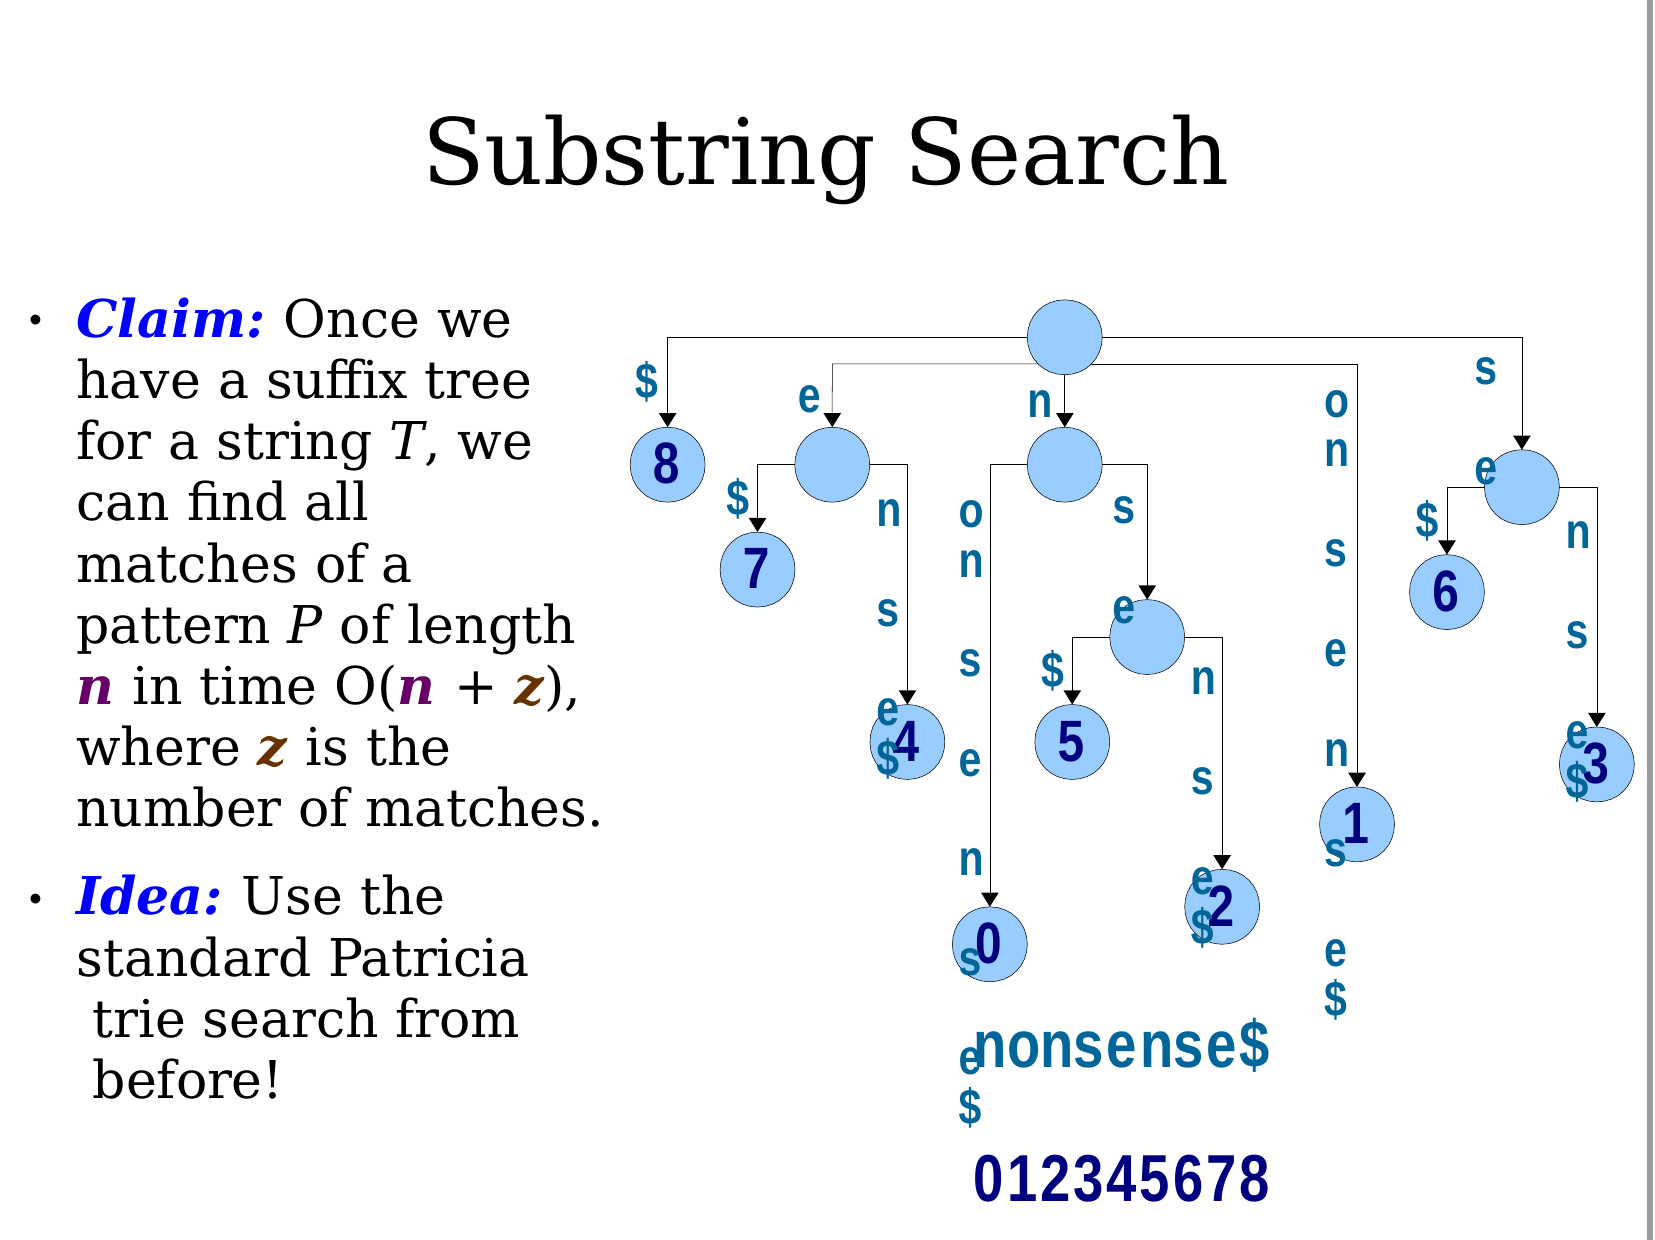

# Substring Search
Claim: Once we  have a suffix tree  for a string T, we  can find all  matches of a  pattern P of length  n in time O(n + z),  where z is the  number of matches.
Idea: Use the  standard Patricia  trie search from  before!

●
s  e

$
e

o
n

n  s  e  n  s  e
$
8

$

s  e
n  s  e
$
o
$

n  s  e
$

n  s  e  n  s  e
$
7

6

$

n  s  e
$

4
5

3

1

2

●

0

nonsense$  012345678